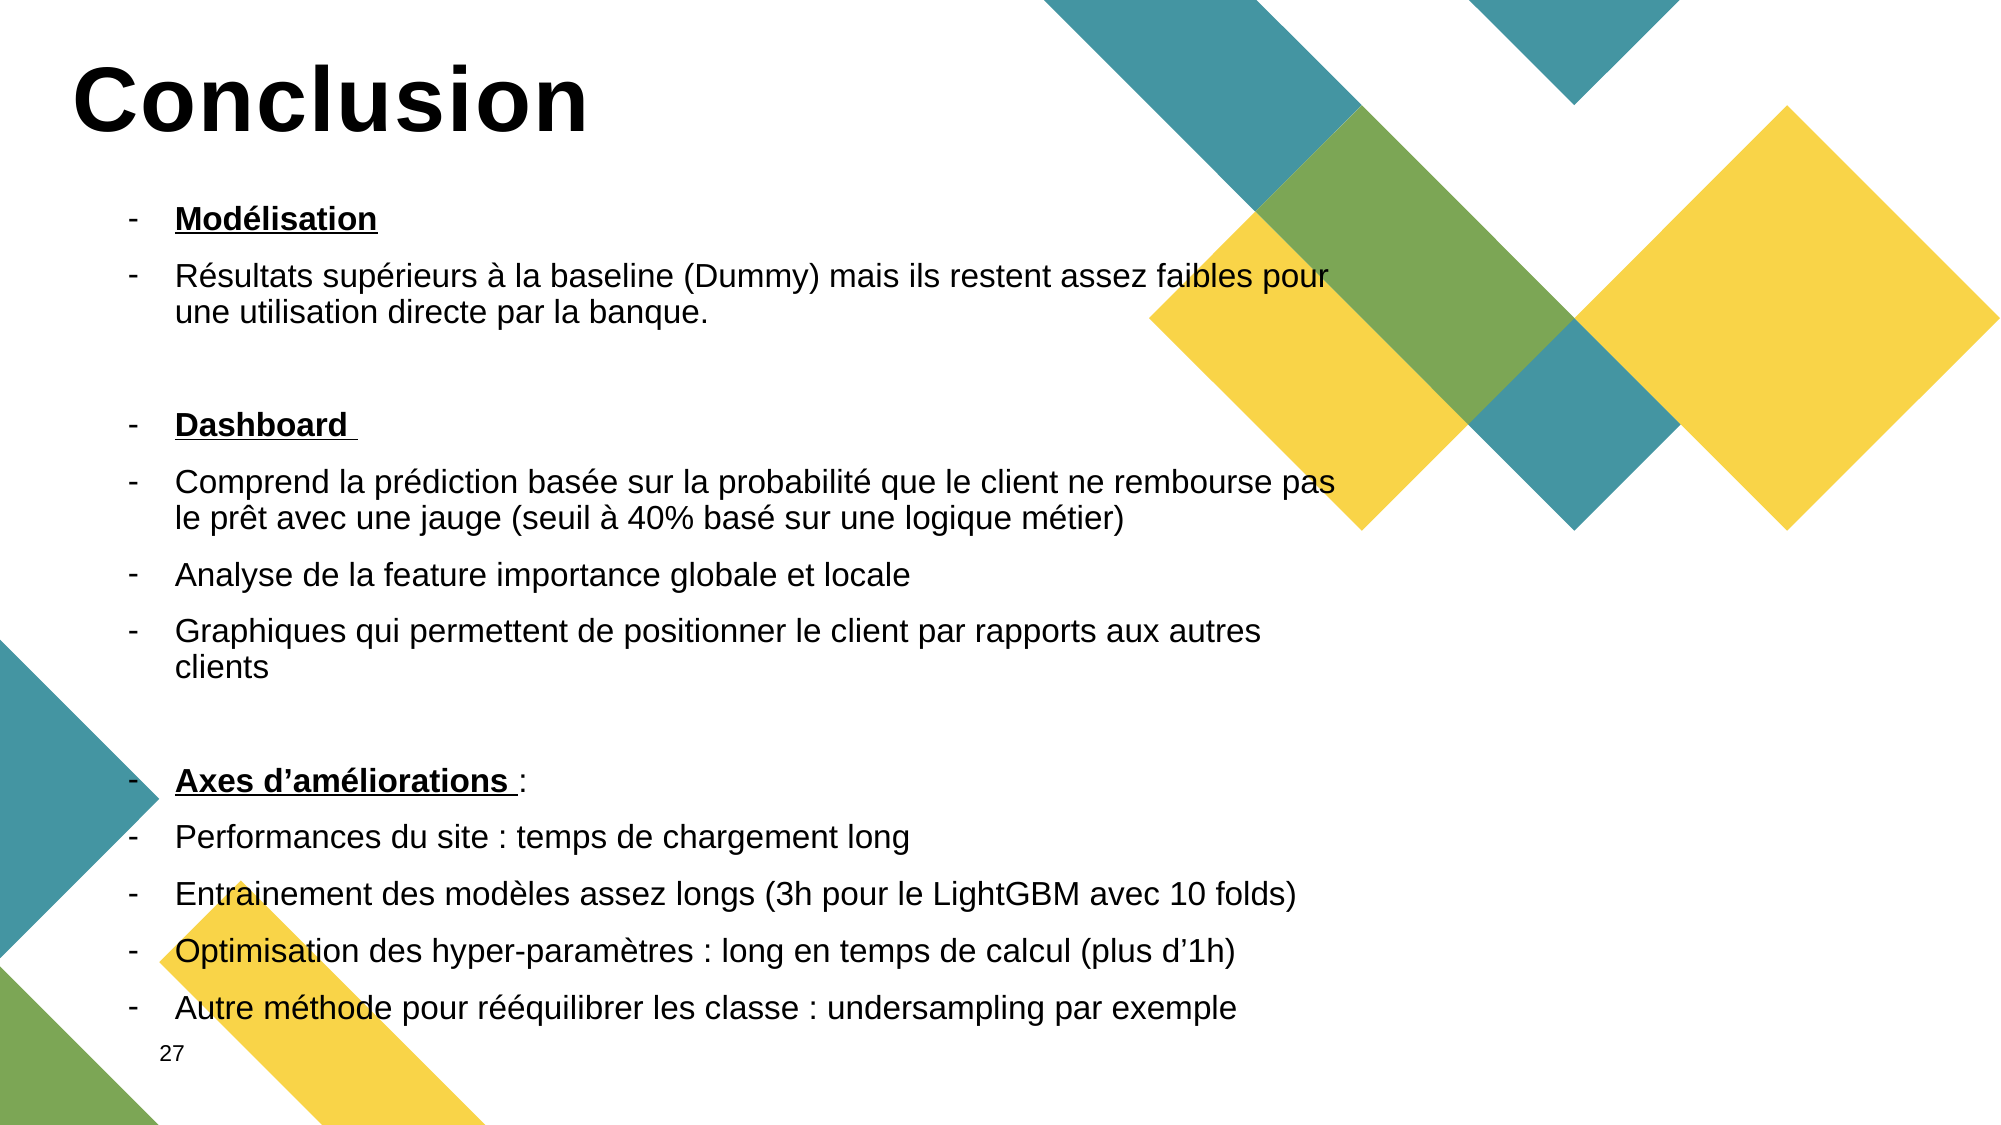

# Conclusion

Modélisation
Résultats supérieurs à la baseline (Dummy) mais ils restent assez faibles pour une utilisation directe par la banque.

Dashboard
Comprend la prédiction basée sur la probabilité que le client ne rembourse pas le prêt avec une jauge (seuil à 40% basé sur une logique métier)
Analyse de la feature importance globale et locale
Graphiques qui permettent de positionner le client par rapports aux autres clients

Axes d’améliorations :
Performances du site : temps de chargement long
Entrainement des modèles assez longs (3h pour le LightGBM avec 10 folds)
Optimisation des hyper-paramètres : long en temps de calcul (plus d’1h)
Autre méthode pour rééquilibrer les classe : undersampling par exemple

27